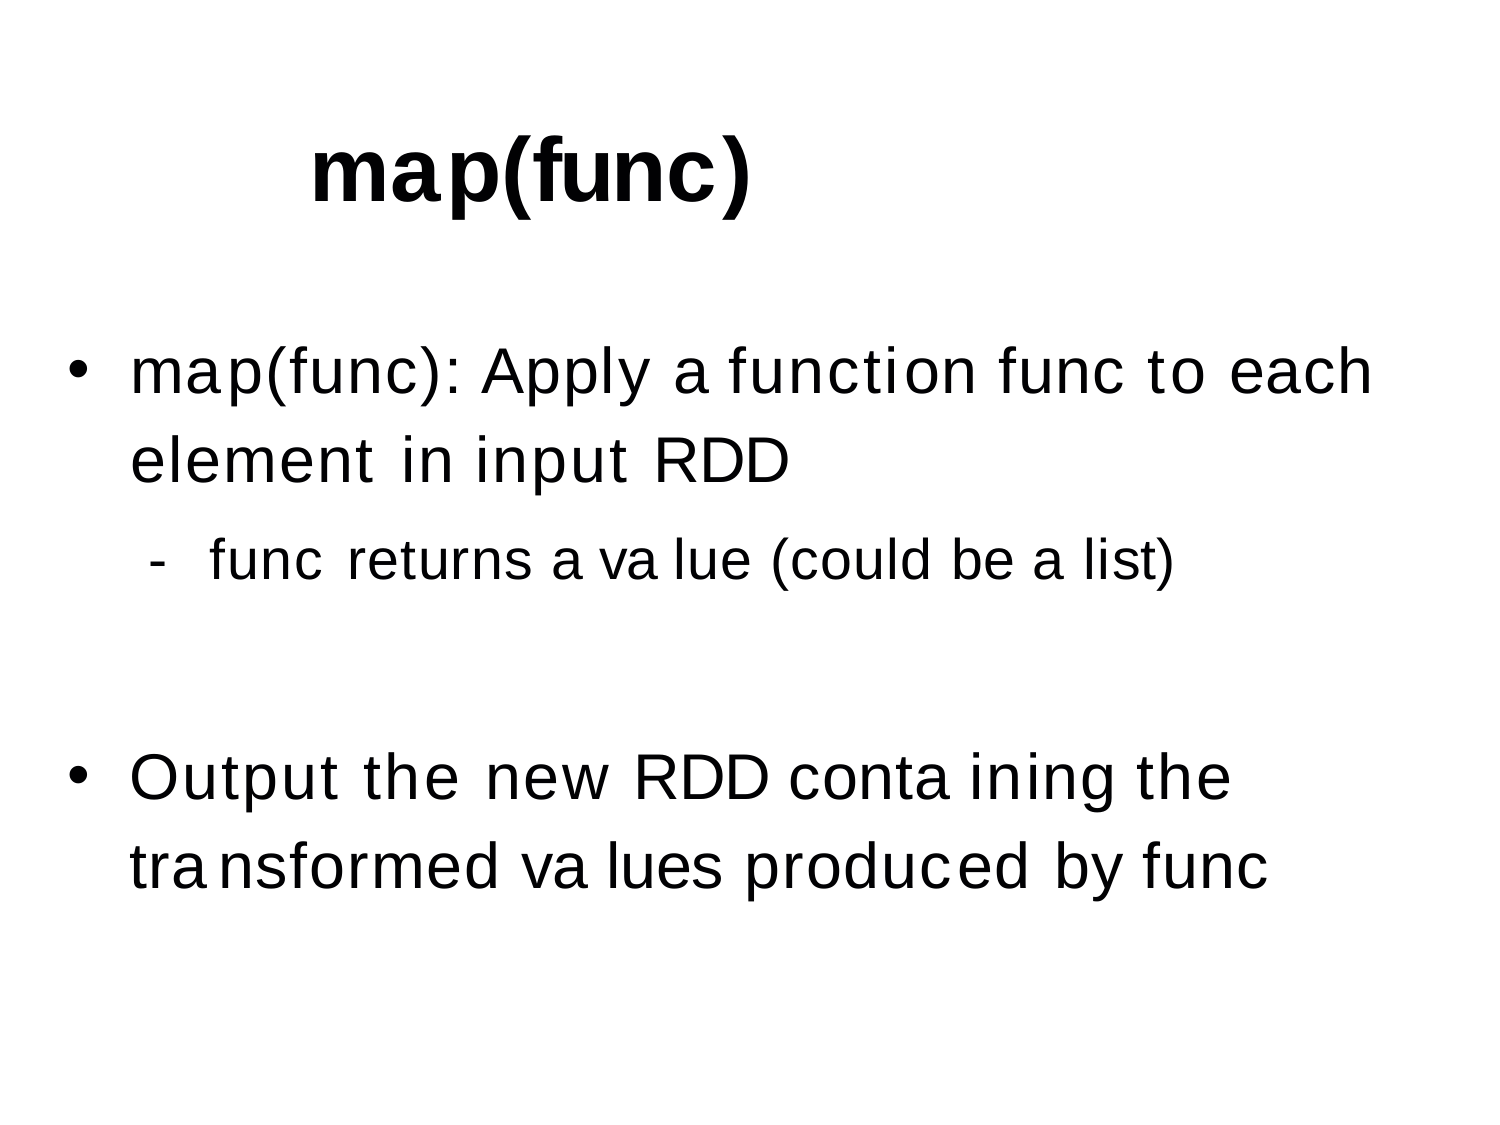

map(func)
map(func): Apply a function func to each element in input RDD
- func returns a va lue (could be a list)

Output the new RDD conta ining the transformed va lues produced by func